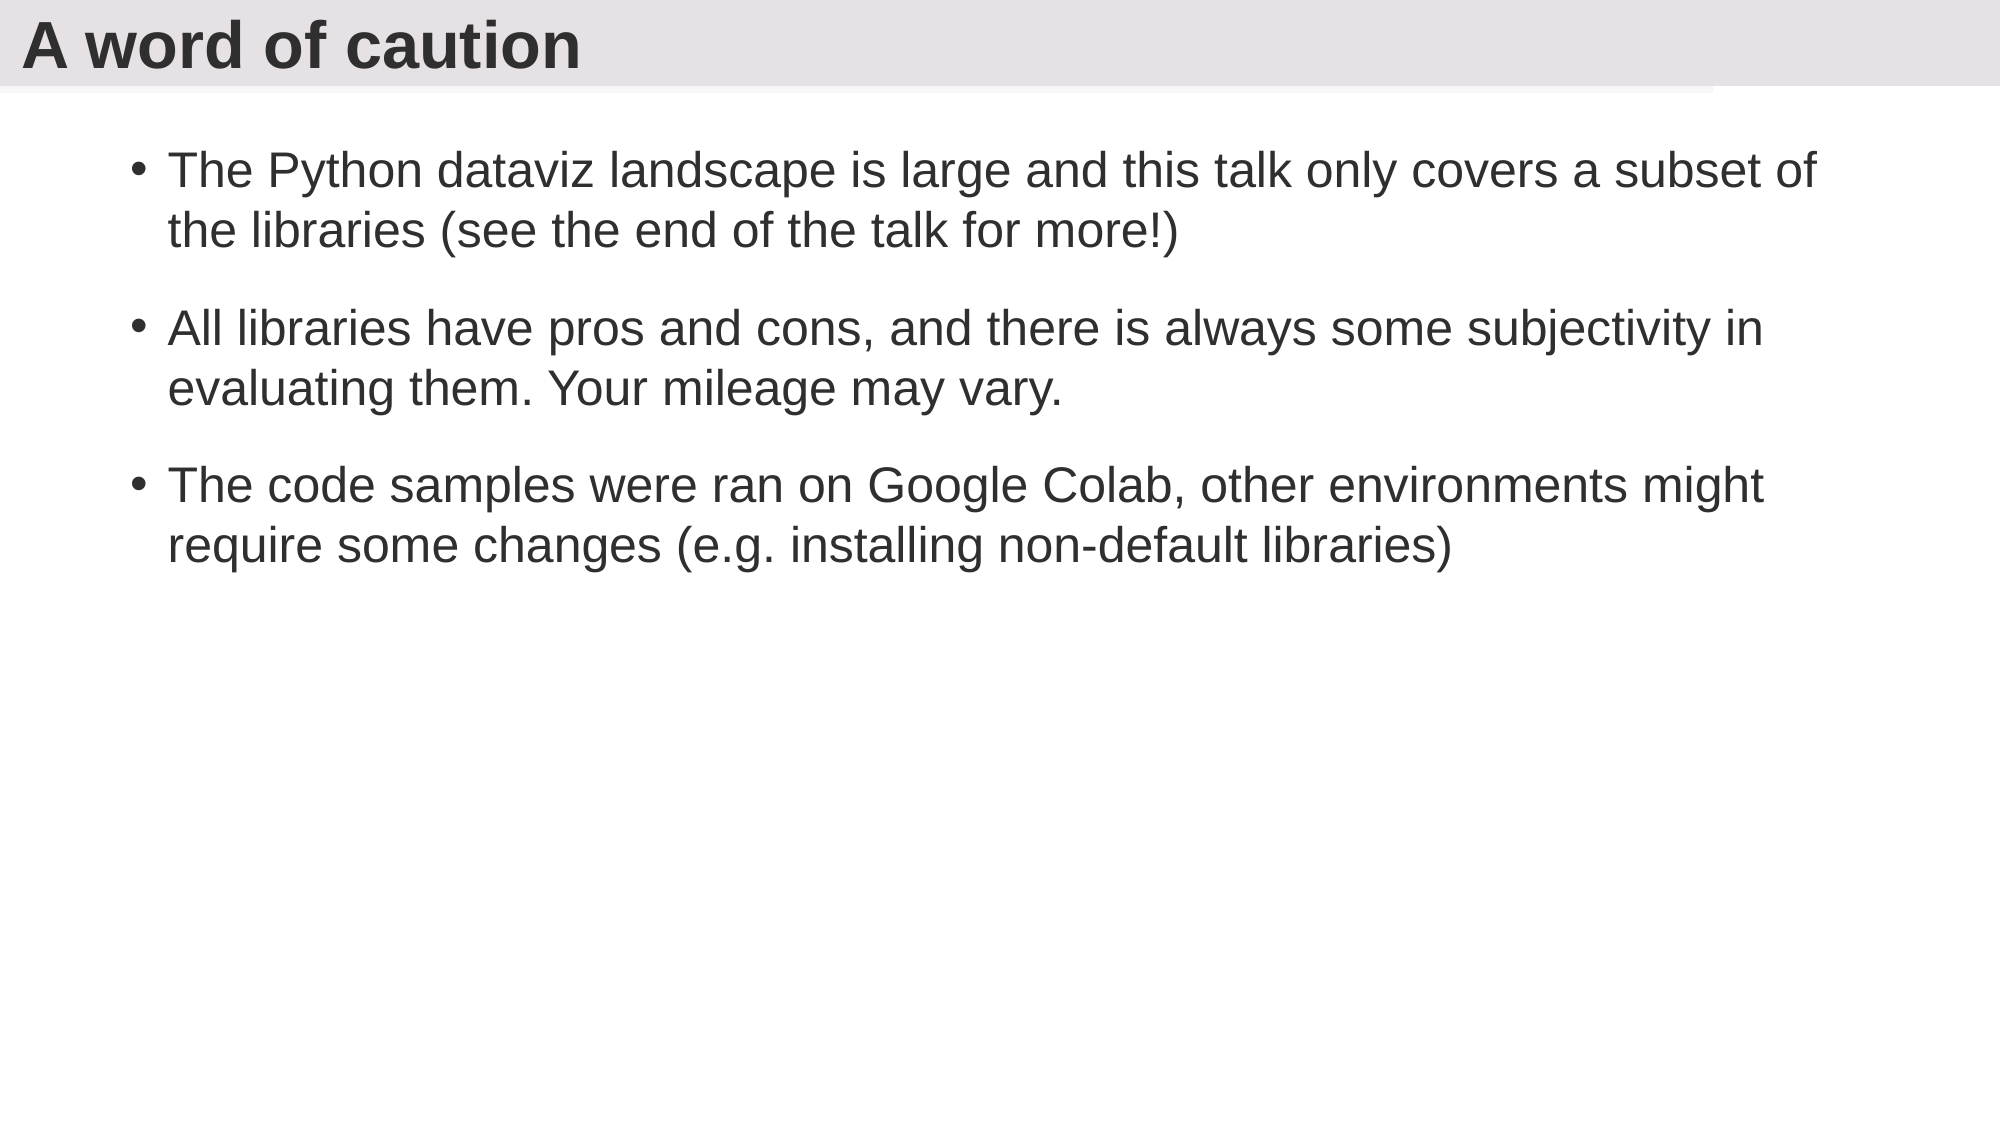

# A word of caution
The Python dataviz landscape is large and this talk only covers a subset of the libraries (see the end of the talk for more!)
All libraries have pros and cons, and there is always some subjectivity in evaluating them. Your mileage may vary.
The code samples were ran on Google Colab, other environments might require some changes (e.g. installing non-default libraries)